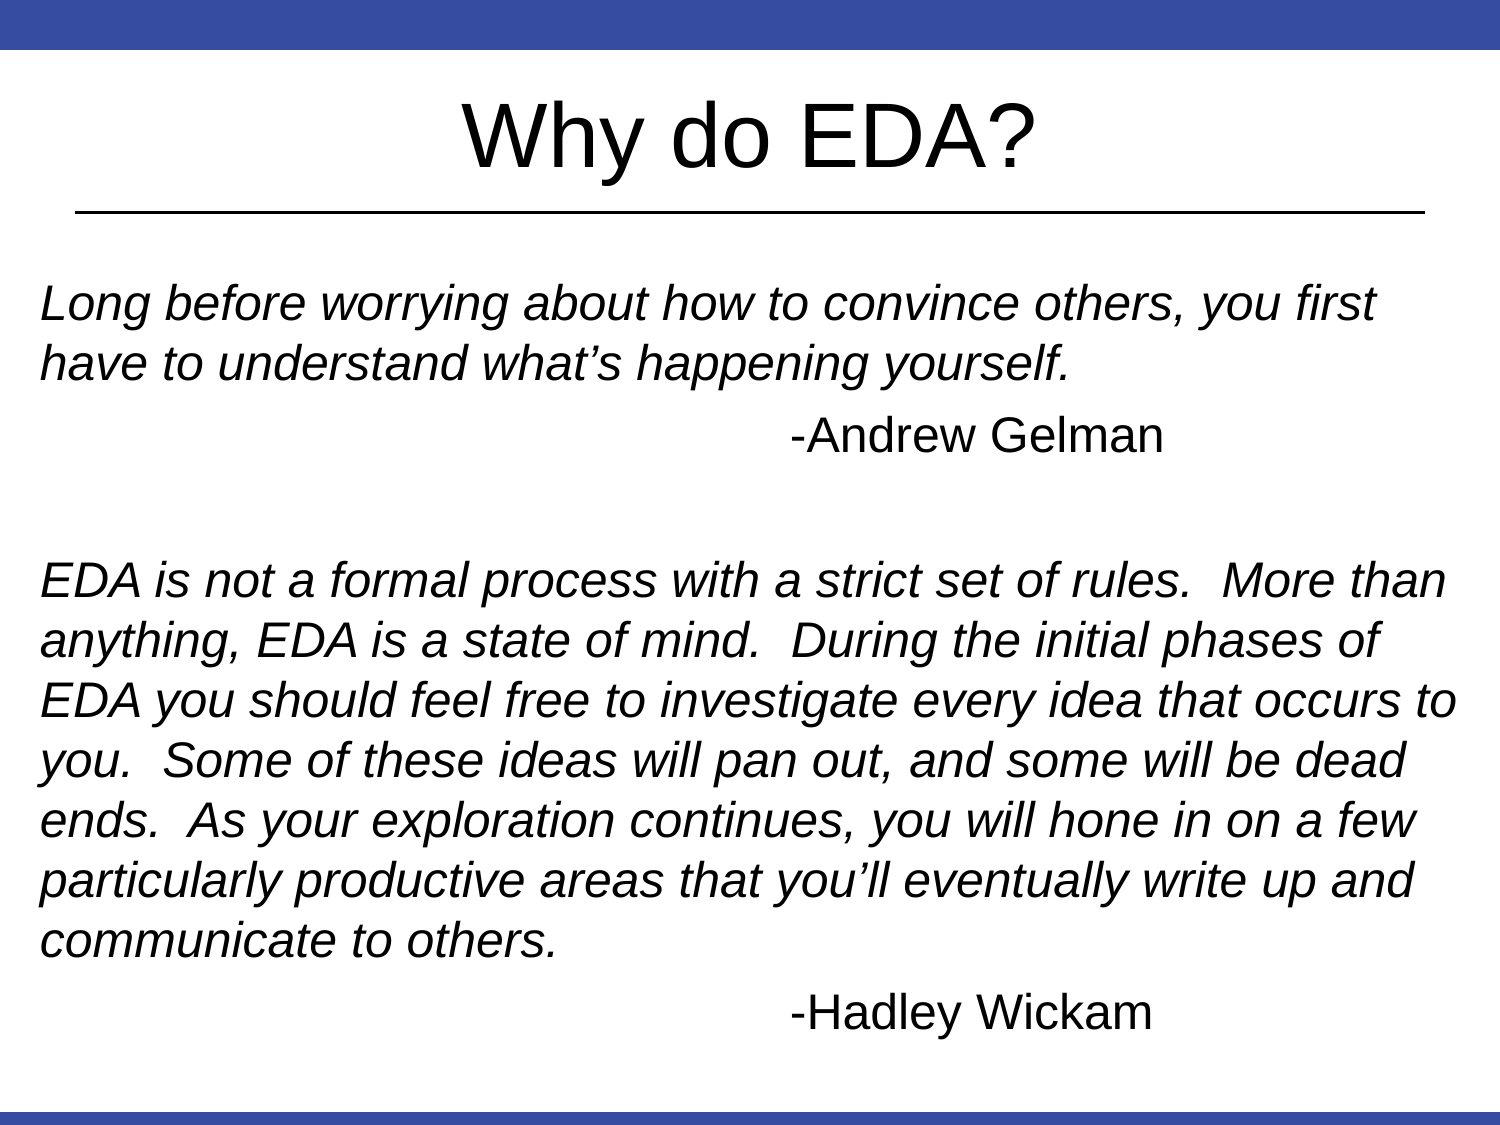

# Why do EDA?
Long before worrying about how to convince others, you first have to understand what’s happening yourself.
					-Andrew Gelman

EDA is not a formal process with a strict set of rules.  More than anything, EDA is a state of mind.  During the initial phases of EDA you should feel free to investigate every idea that occurs to you.  Some of these ideas will pan out, and some will be dead ends.  As your exploration continues, you will hone in on a few particularly productive areas that you’ll eventually write up and communicate to others.
					-Hadley Wickam